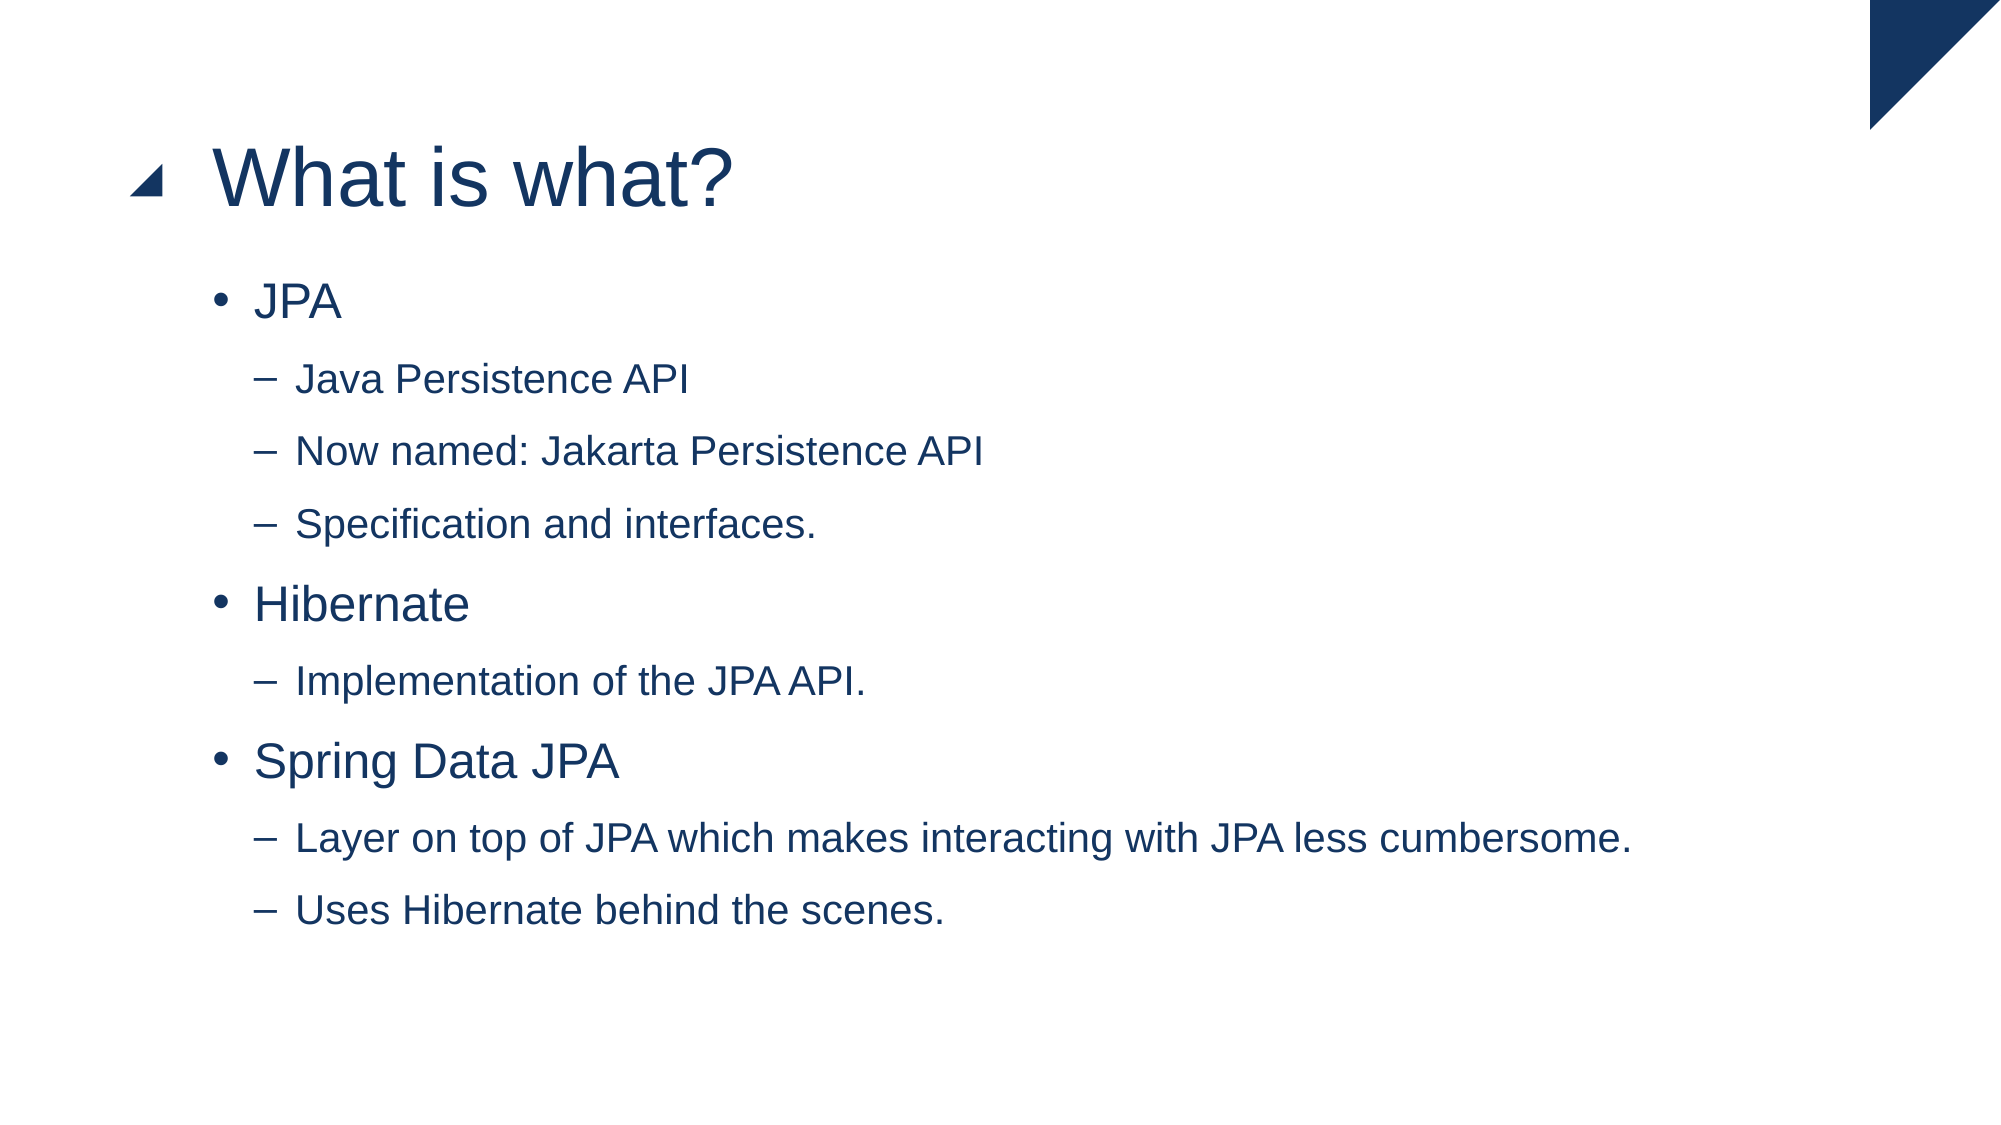

# What is what?
JPA
Java Persistence API
Now named: Jakarta Persistence API
Specification and interfaces.
Hibernate
Implementation of the JPA API.
Spring Data JPA
Layer on top of JPA which makes interacting with JPA less cumbersome.
Uses Hibernate behind the scenes.